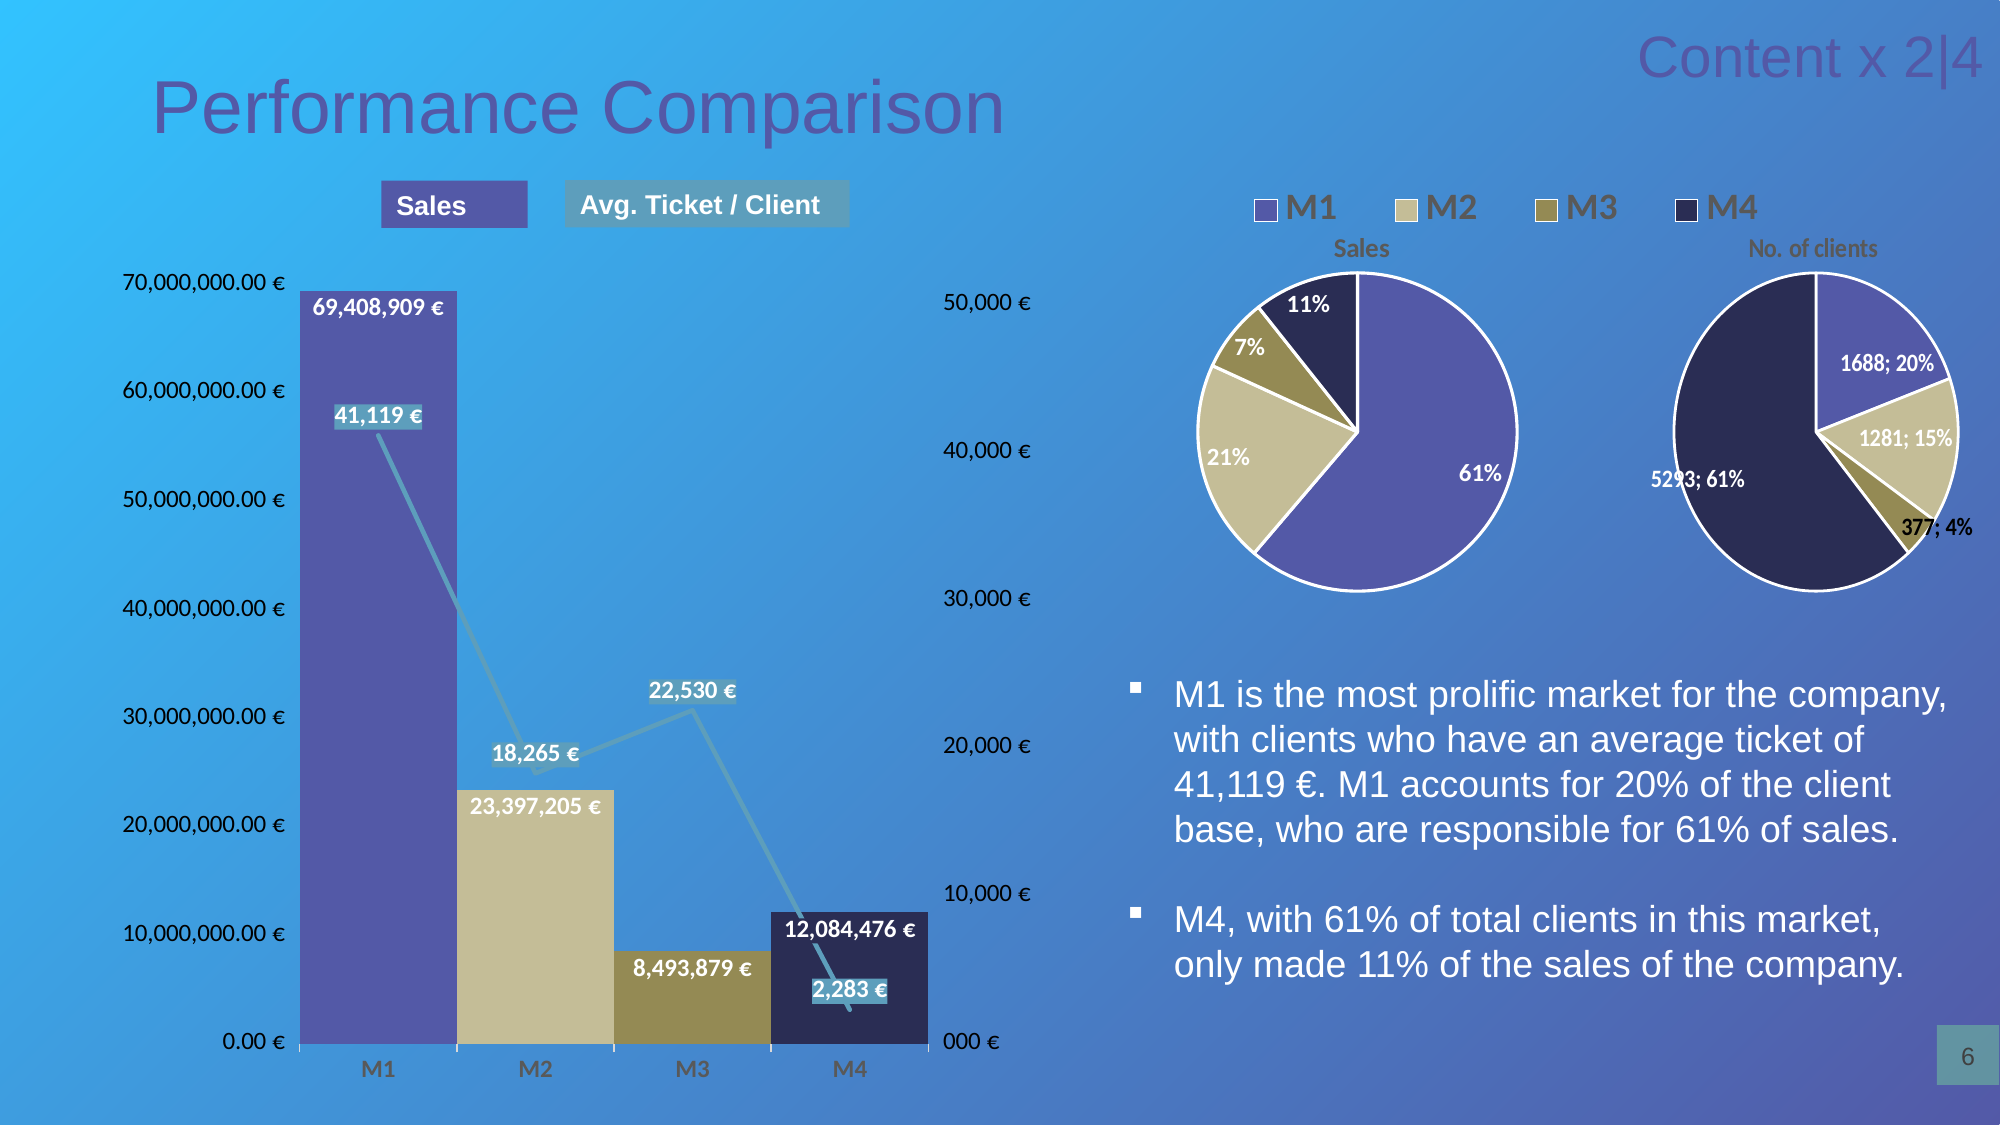

Content x 2|4
# Performance Comparison

### Chart:

| Category | No. of clients |
|---|---|
| M1 | 1688.0 |
| M2 | 1281.0 |
| M3 | 377.0 |
| M4 | 5293.0 |
Avg. Ticket / Client

### Chart:

| Category | Sales |
|---|---|
| M1 | 69408908.7230001 |
| M2 | 23397205.181 |
| M3 | 8493878.80600001 |
| M4 | 12084476.208 |
Sales

### Chart

| Category | Total Sales (thousand) | Avg. Ticket Value |
|---|---|---|
| M1 | 69408908.723 | 41119.02175533178 |
| M2 | 23397205.181 | 18264.79717486341 |
| M3 | 8493878.80600001 | 22530.18250928384 |
| M4 | 12084476.208 | 2283.105272624227 |
M1 is the most prolific market for the company, with clients who have an average ticket of 41,119 €. M1 accounts for 20% of the client base, who are responsible for 61% of sales.

M4, with 61% of total clients in this market, only made 11% of the sales of the company.
6